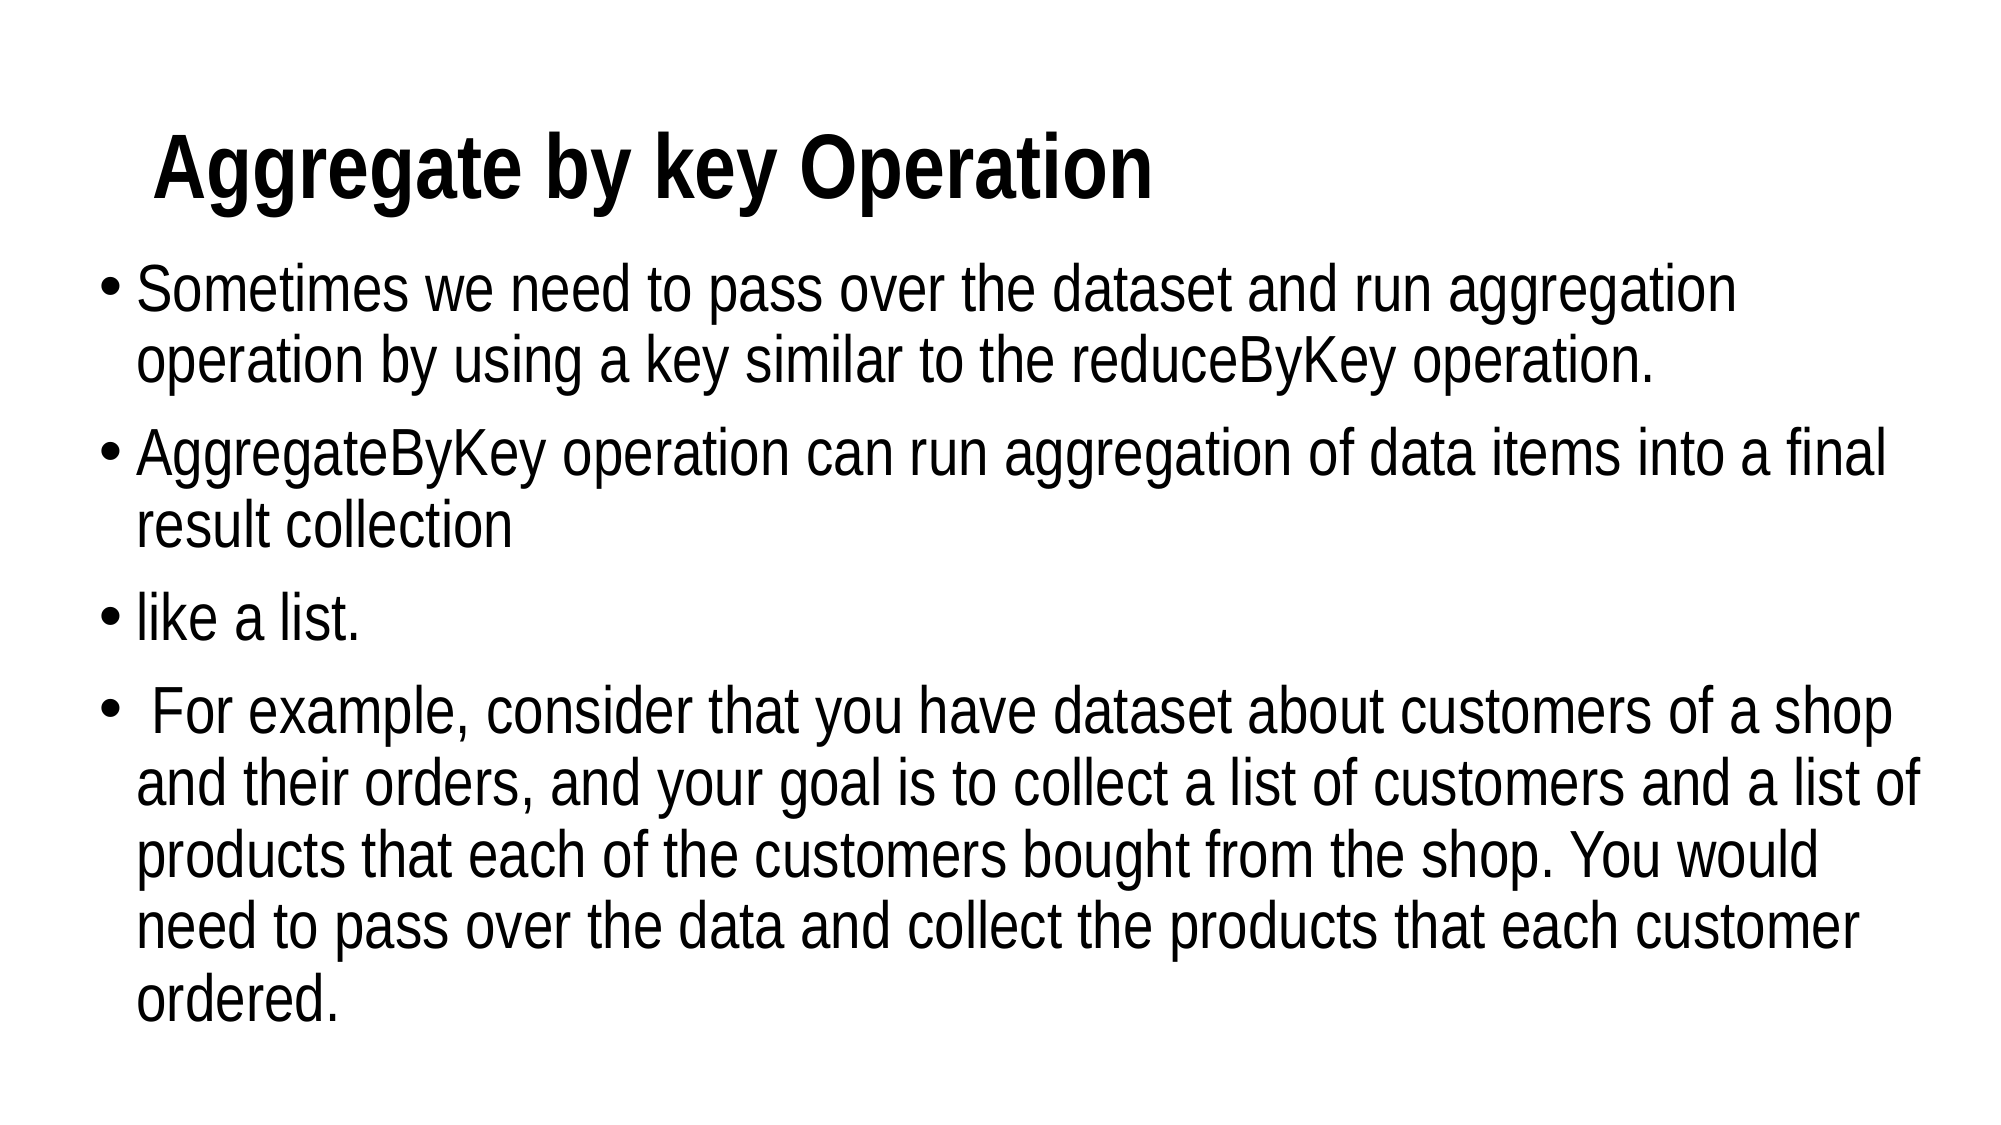

# Aggregate by key Operation
Sometimes we need to pass over the dataset and run aggregation operation by using a key similar to the reduceByKey operation.
AggregateByKey operation can run aggregation of data items into a final result collection
like a list.
 For example, consider that you have dataset about customers of a shop and their orders, and your goal is to collect a list of customers and a list of products that each of the customers bought from the shop. You would need to pass over the data and collect the products that each customer ordered.